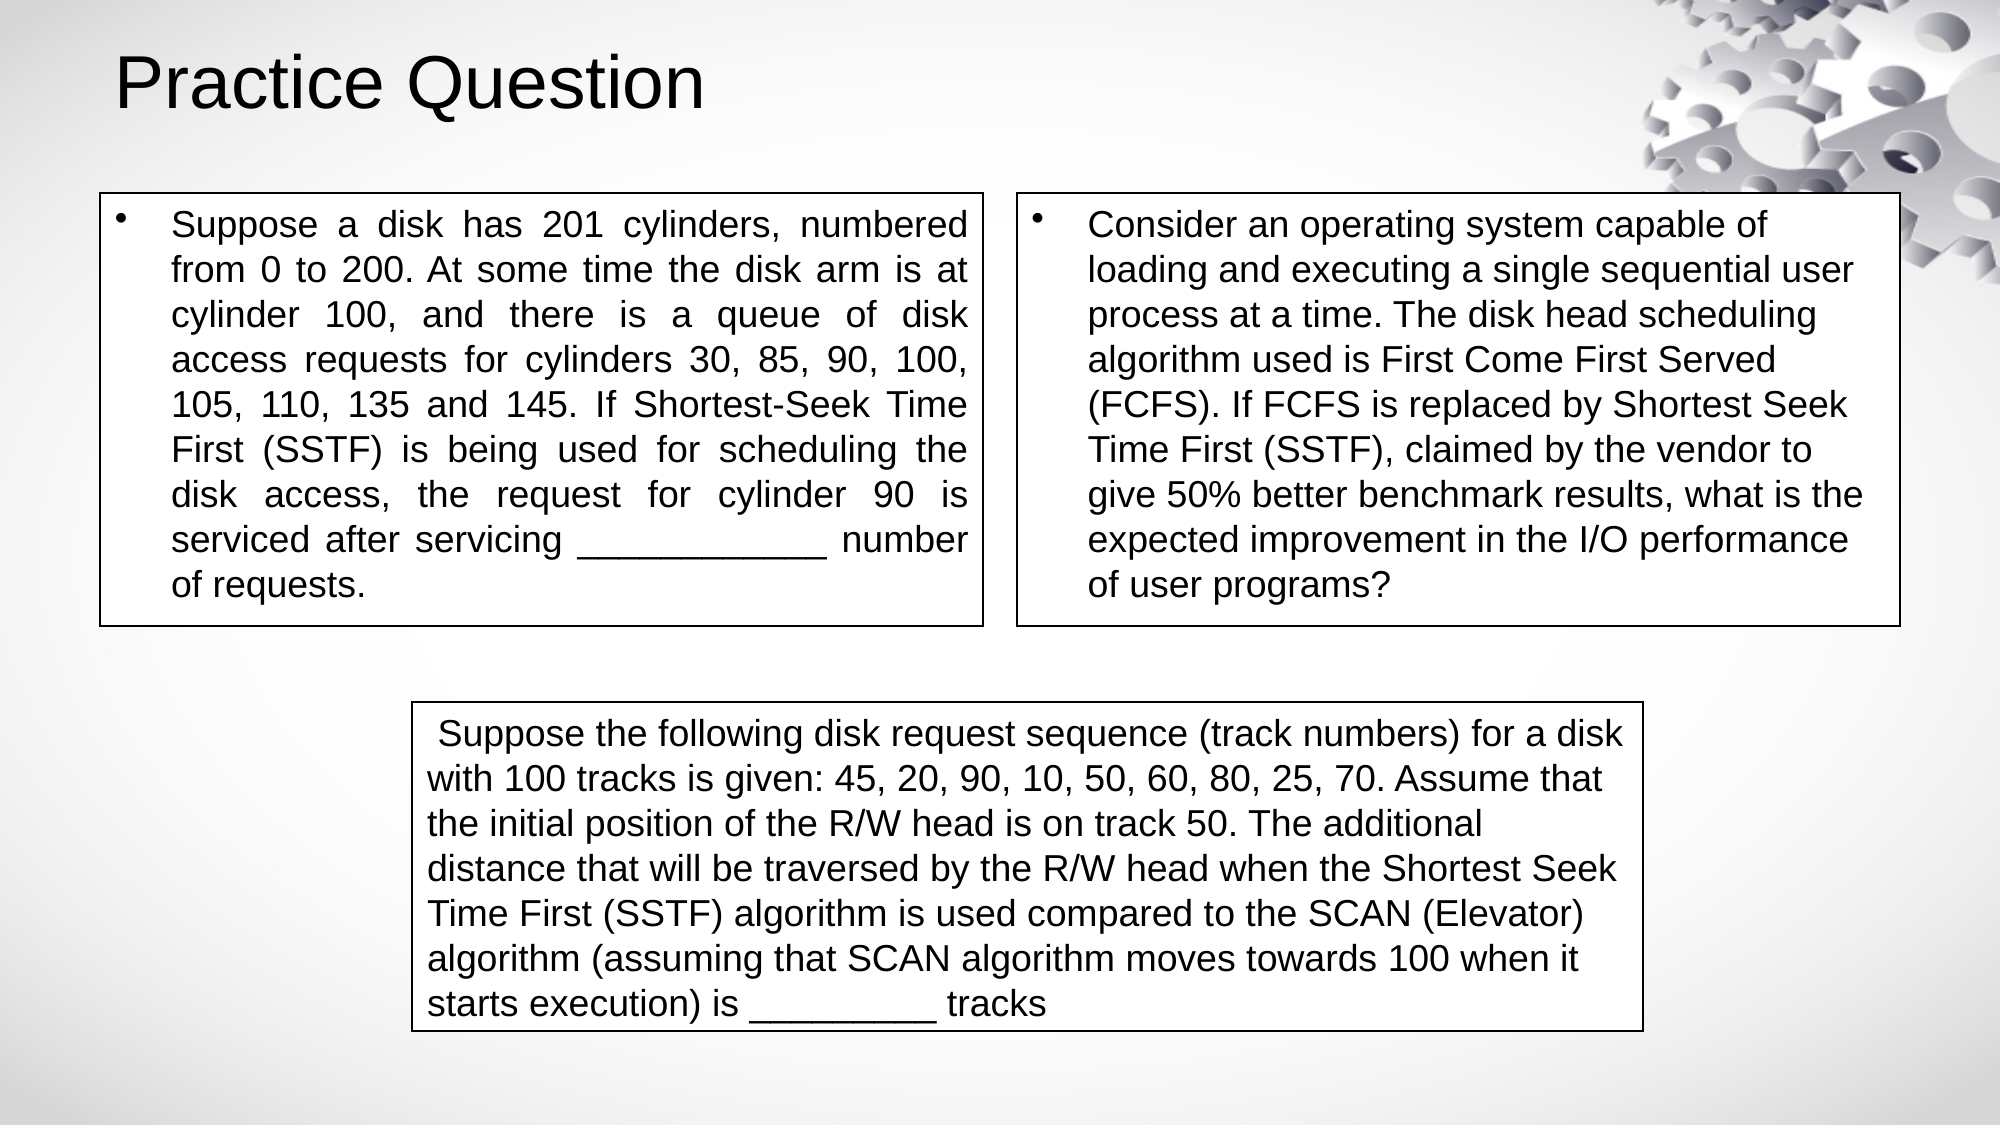

# Practice Question
Suppose a disk has 201 cylinders, numbered from 0 to 200. At some time the disk arm is at cylinder 100, and there is a queue of disk access requests for cylinders 30, 85, 90, 100, 105, 110, 135 and 145. If Shortest-Seek Time First (SSTF) is being used for scheduling the disk access, the request for cylinder 90 is serviced after servicing ____________ number of requests.
Consider an operating system capable of loading and executing a single sequential user process at a time. The disk head scheduling algorithm used is First Come First Served (FCFS). If FCFS is replaced by Shortest Seek Time First (SSTF), claimed by the vendor to give 50% better benchmark results, what is the expected improvement in the I/O performance of user programs?
 Suppose the following disk request sequence (track numbers) for a disk with 100 tracks is given: 45, 20, 90, 10, 50, 60, 80, 25, 70. Assume that the initial position of the R/W head is on track 50. The additional distance that will be traversed by the R/W head when the Shortest Seek Time First (SSTF) algorithm is used compared to the SCAN (Elevator) algorithm (assuming that SCAN algorithm moves towards 100 when it starts execution) is _________ tracks